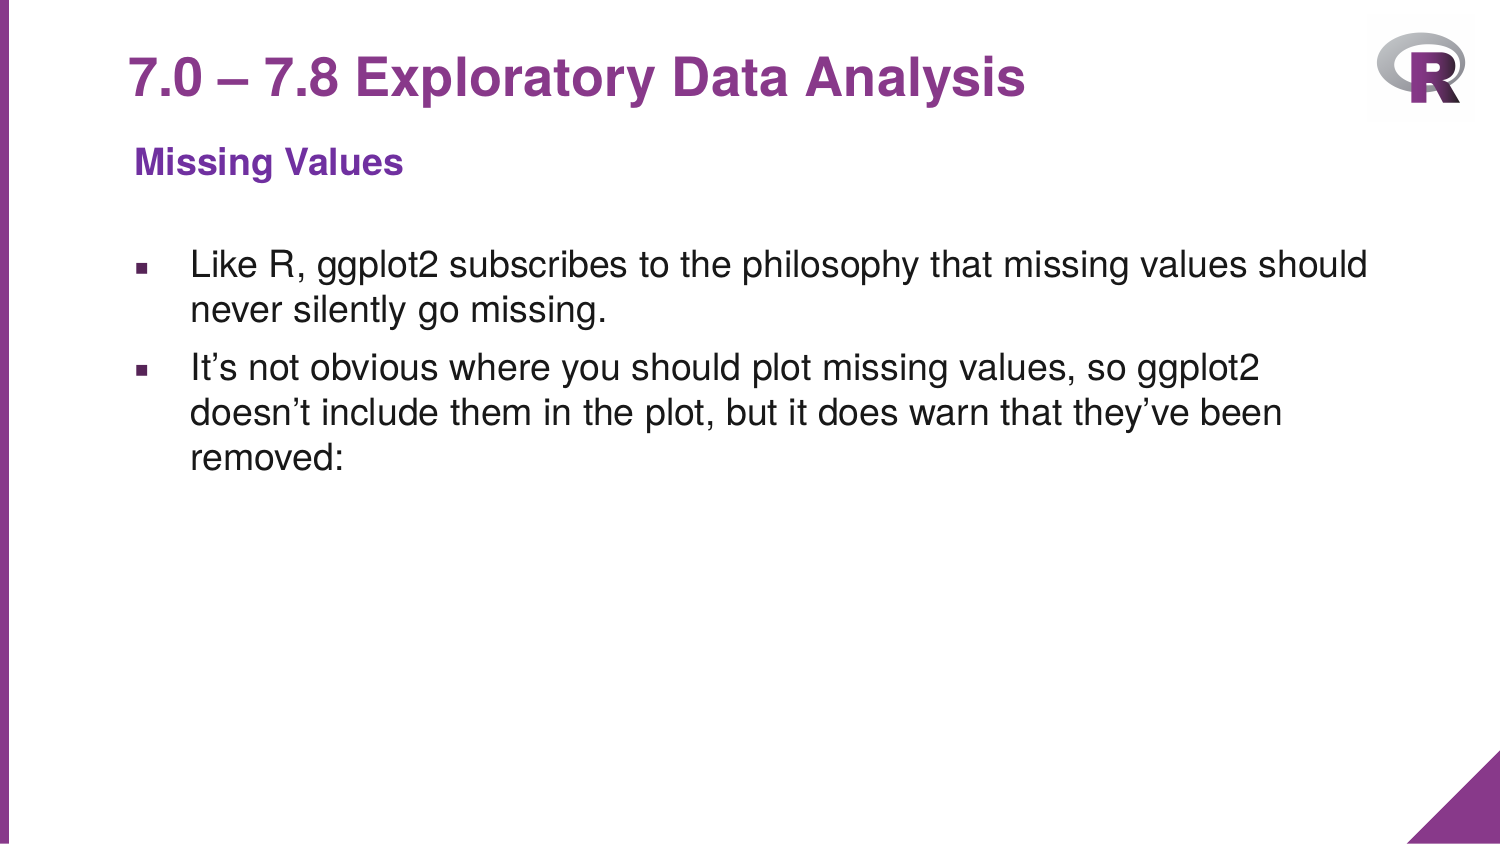

# 7.0 – 7.8 Exploratory Data Analysis
Missing Values
Like R, ggplot2 subscribes to the philosophy that missing values should never silently go missing.
It’s not obvious where you should plot missing values, so ggplot2 doesn’t include them in the plot, but it does warn that they’ve been removed: